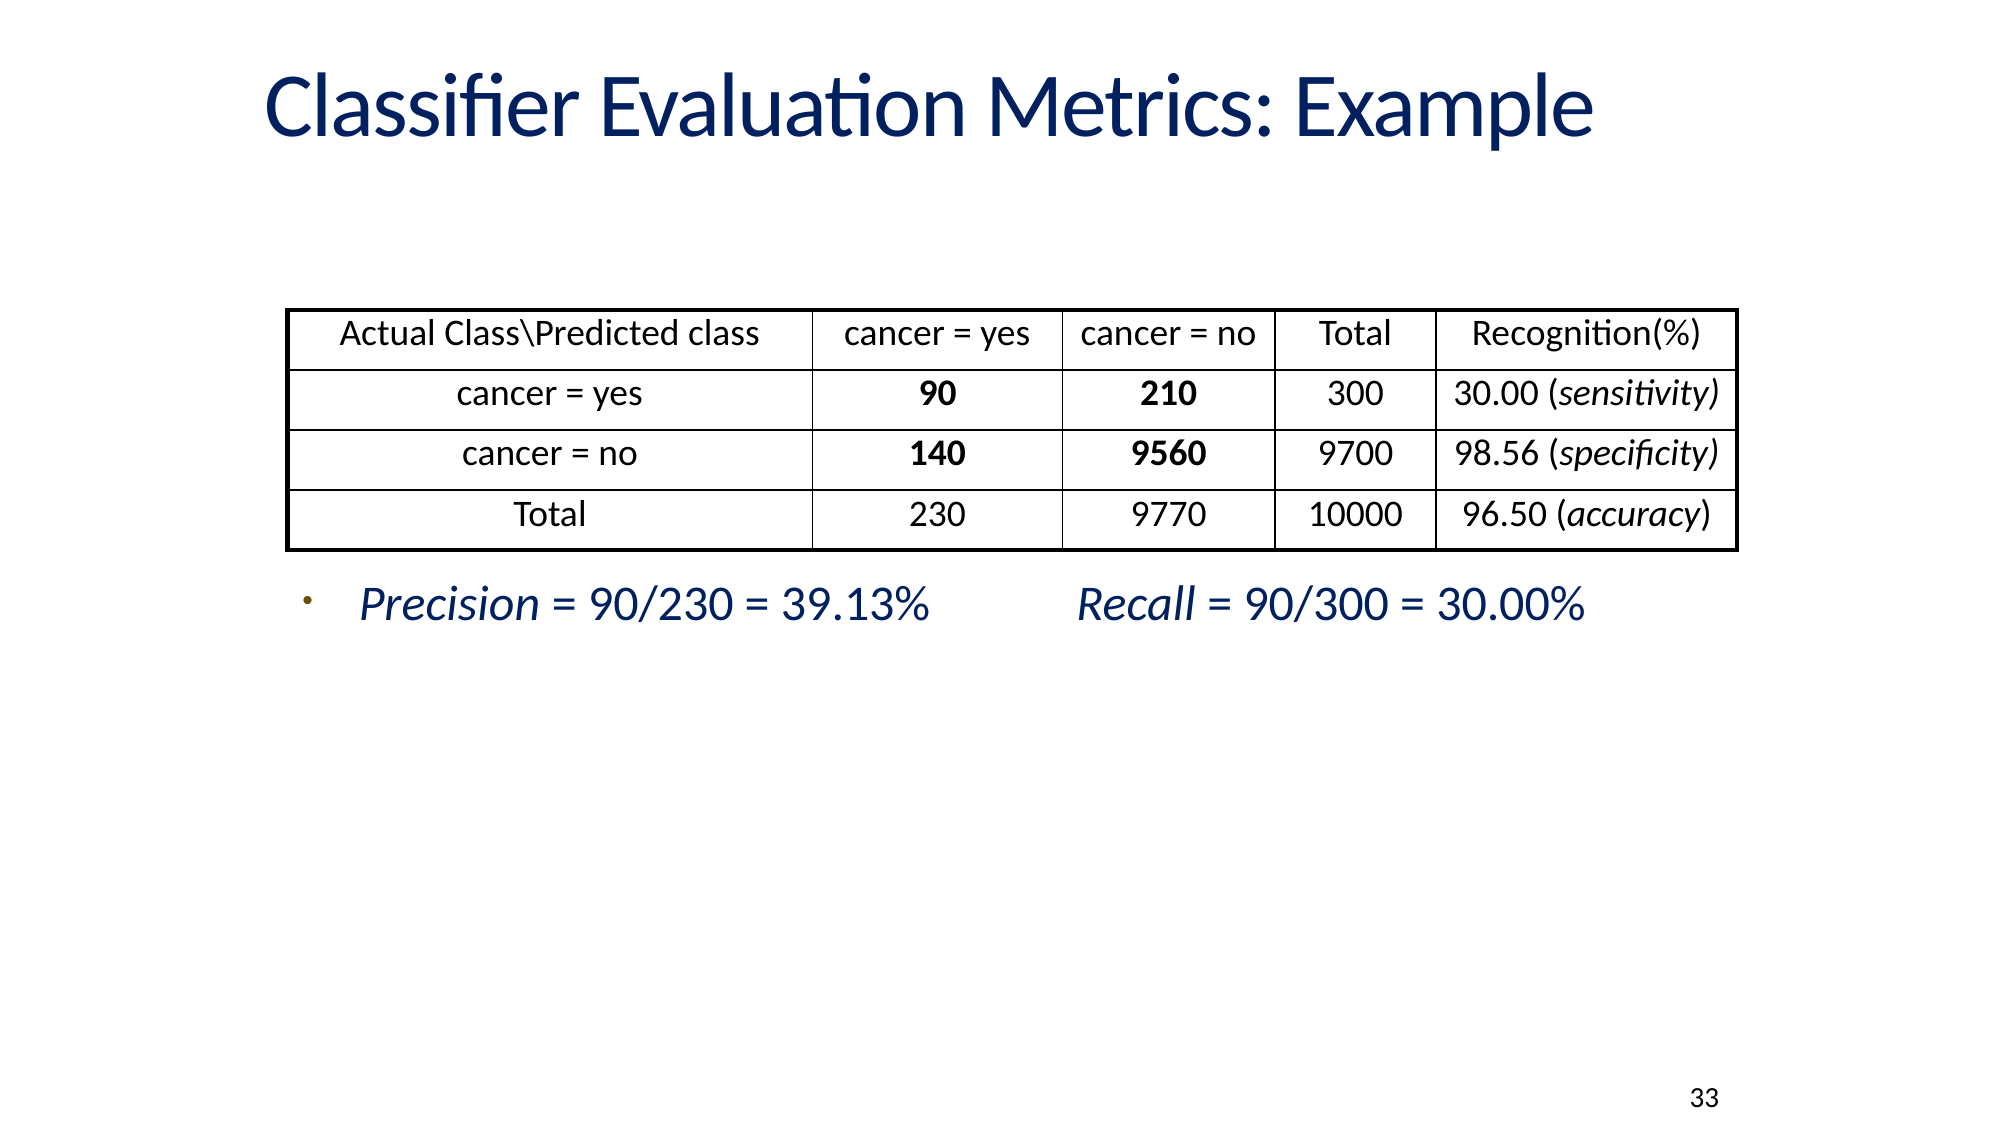

# Classifier Evaluation Metrics: Example
| Actual Class\Predicted class | cancer = yes | cancer = no | Total | Recognition(%) |
| --- | --- | --- | --- | --- |
| cancer = yes | 90 | 210 | 300 | 30.00 (sensitivity) |
| cancer = no | 140 | 9560 | 9700 | 98.56 (specificity) |
| Total | 230 | 9770 | 10000 | 96.50 (accuracy) |
Precision = 90/230 = 39.13%             Recall = 90/300 = 30.00%

33